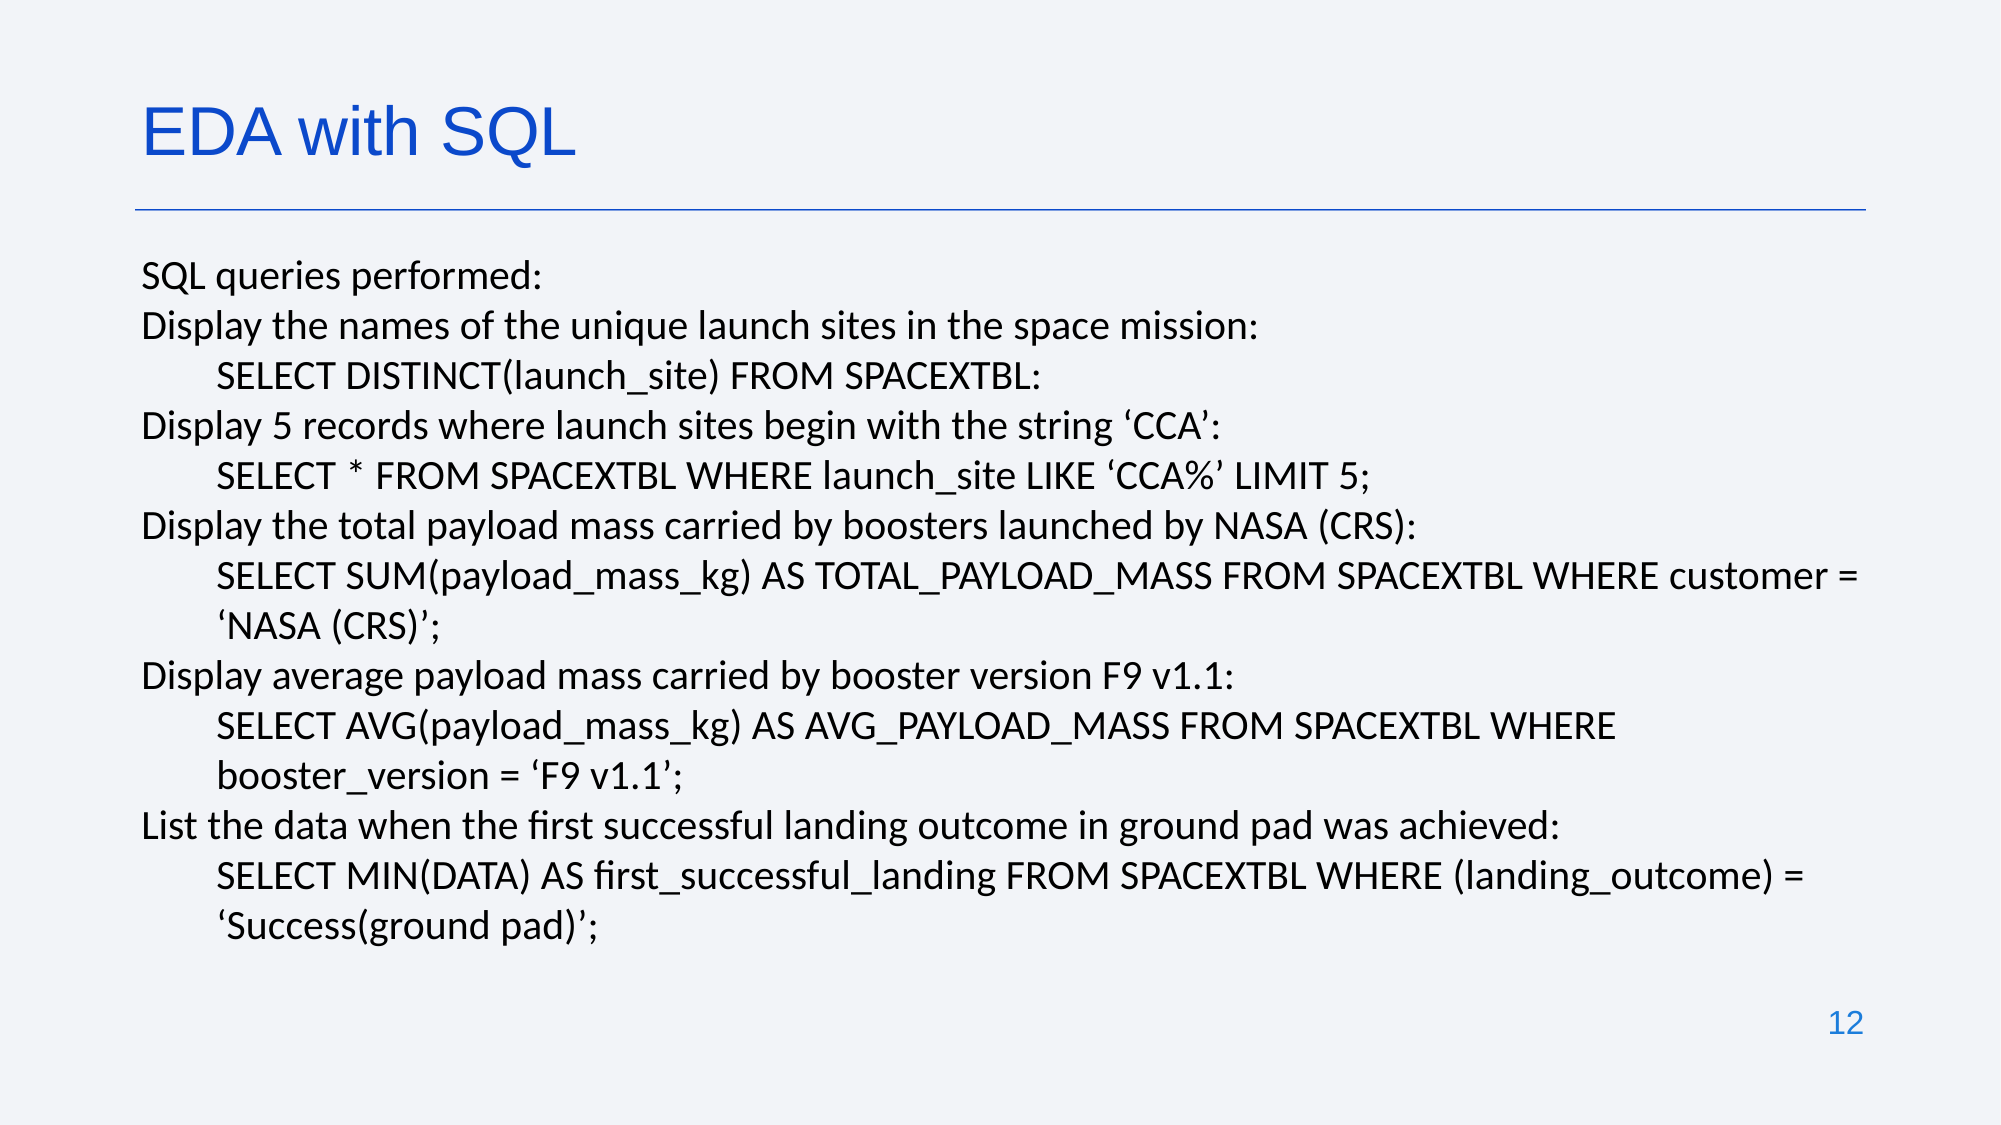

EDA with SQL
SQL queries performed:
Display the names of the unique launch sites in the space mission:
SELECT DISTINCT(launch_site) FROM SPACEXTBL:
Display 5 records where launch sites begin with the string ‘CCA’:
SELECT * FROM SPACEXTBL WHERE launch_site LIKE ‘CCA%’ LIMIT 5;
Display the total payload mass carried by boosters launched by NASA (CRS):
SELECT SUM(payload_mass_kg) AS TOTAL_PAYLOAD_MASS FROM SPACEXTBL WHERE customer = ‘NASA (CRS)’;
Display average payload mass carried by booster version F9 v1.1:
SELECT AVG(payload_mass_kg) AS AVG_PAYLOAD_MASS FROM SPACEXTBL WHERE booster_version = ‘F9 v1.1’;
List the data when the first successful landing outcome in ground pad was achieved:
SELECT MIN(DATA) AS first_successful_landing FROM SPACEXTBL WHERE (landing_outcome) = ‘Success(ground pad)’;

12